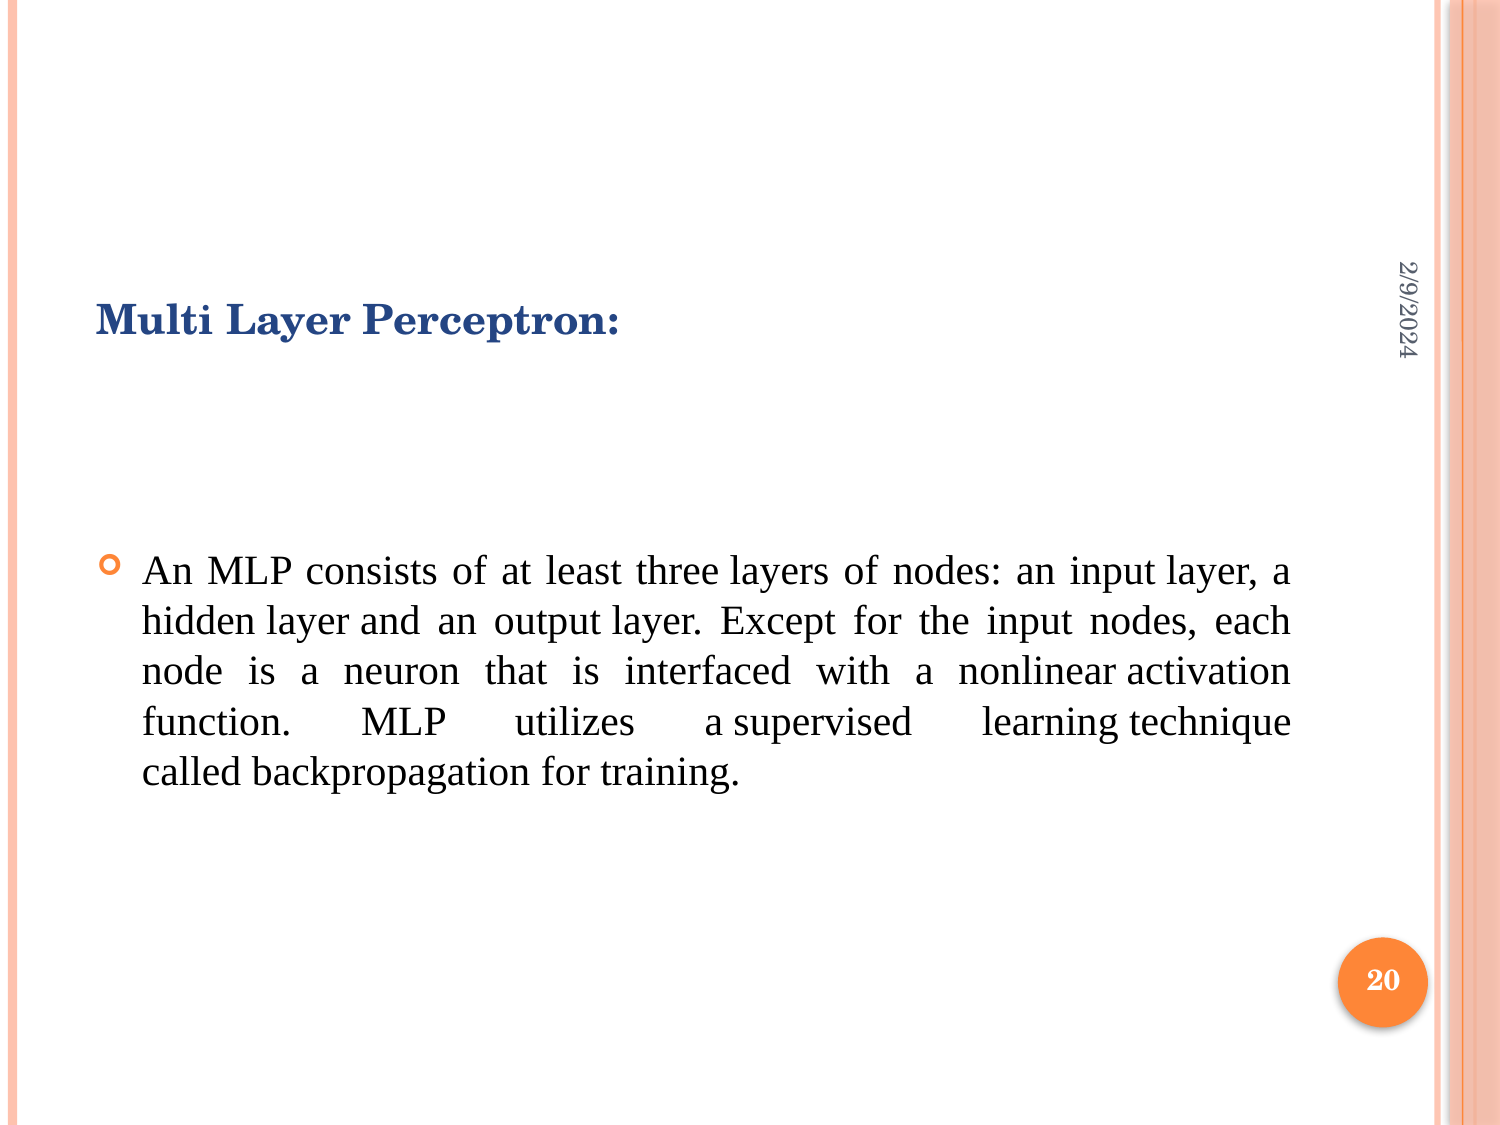

2/9/2024

Multi Layer Perceptron:

An MLP consists of at least three layers of nodes: an input layer, a hidden layer and an output layer. Except for the input nodes, each node is a neuron that is interfaced with a nonlinear activation function. MLP utilizes a supervised learning technique called backpropagation for training.

20